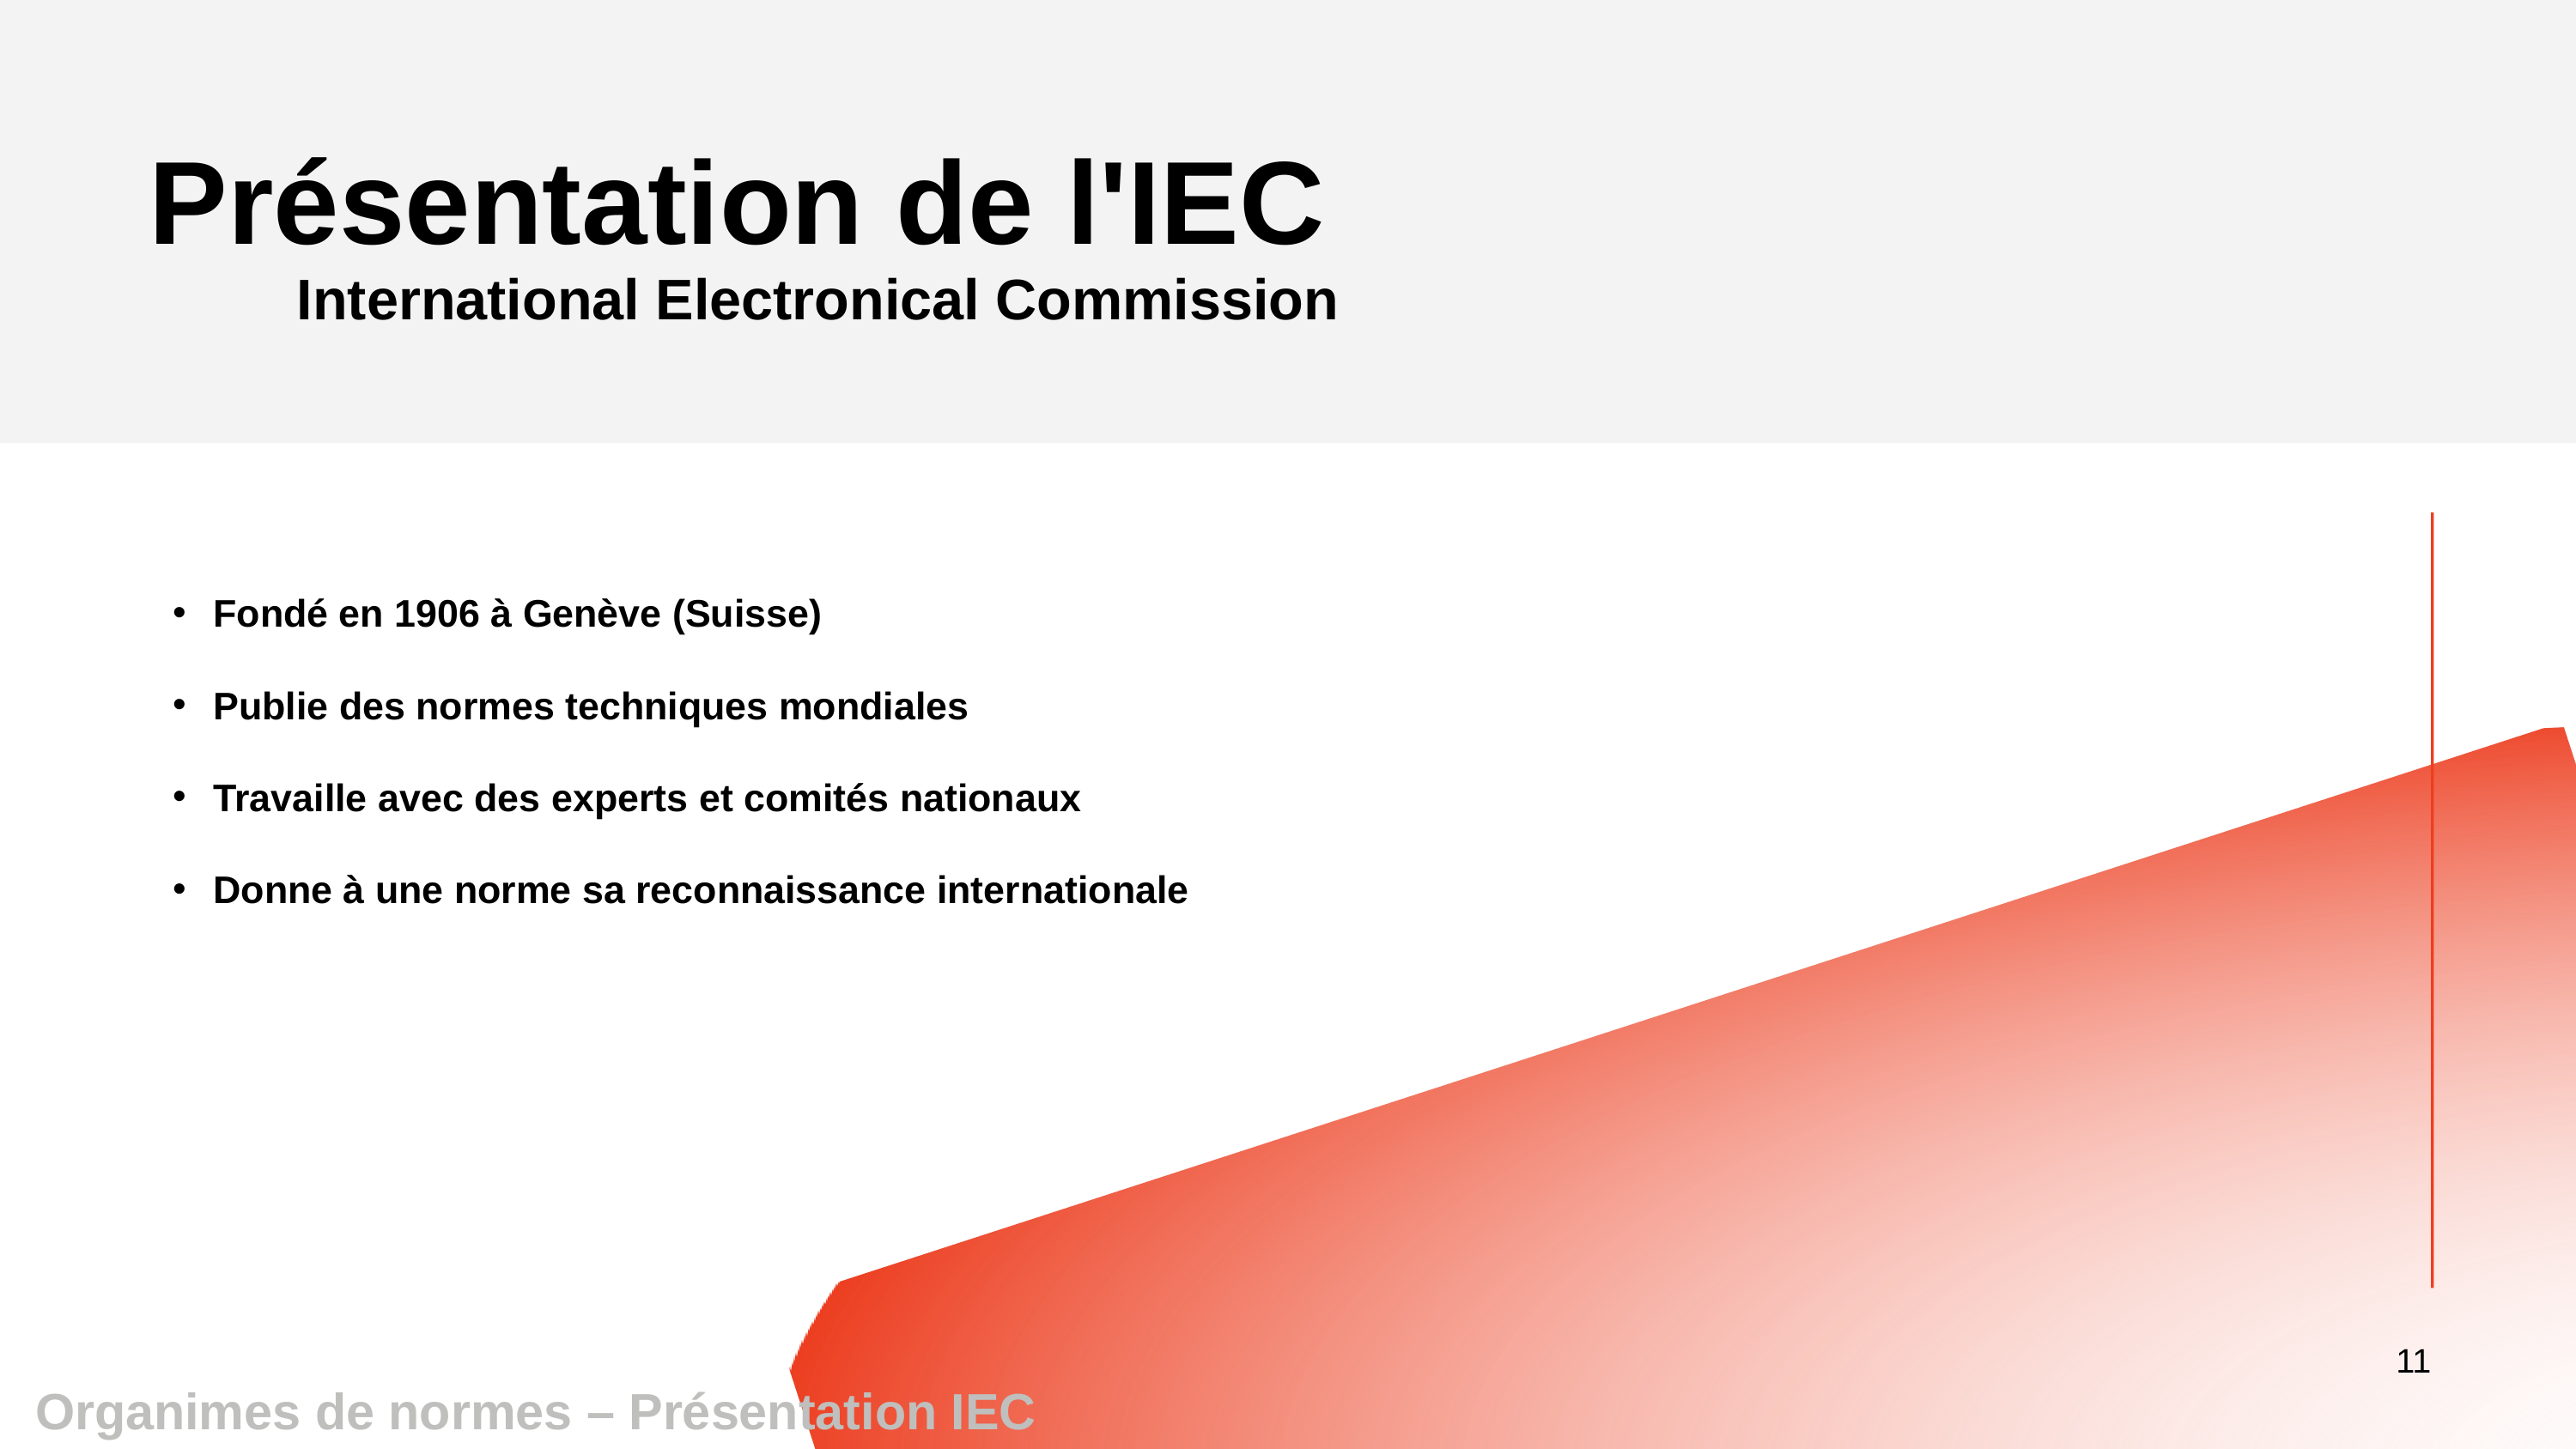

Présentation de l'IEC
International Electronical Commission

Fondé en 1906 à Genève (Suisse)
Publie des normes techniques mondiales
Travaille avec des experts et comités nationaux
Donne à une norme sa reconnaissance internationale

11
Organimes de normes – Présentation IEC